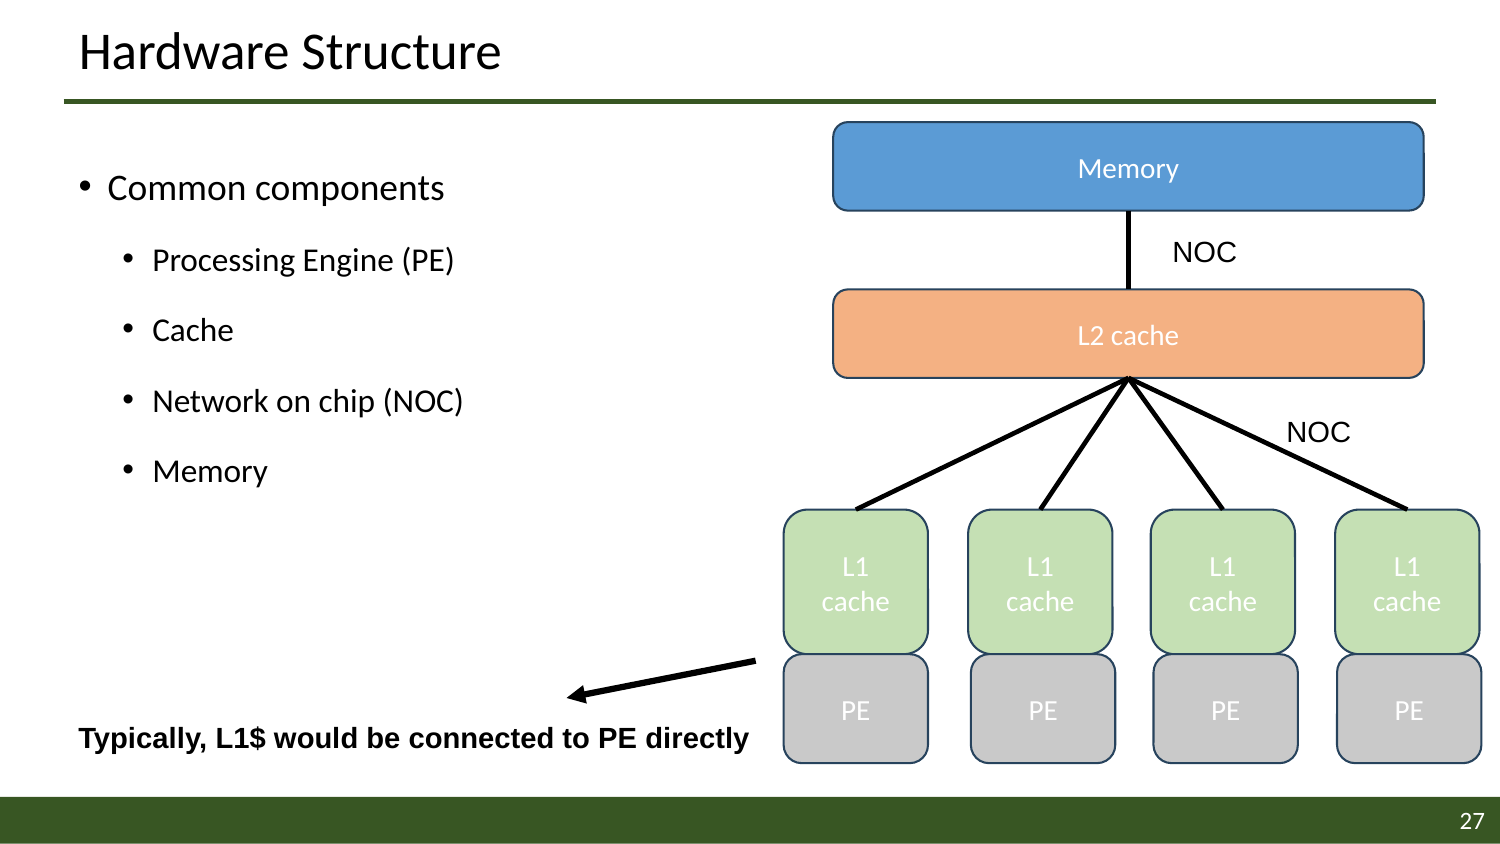

# Hardware Structure
Memory
Common components
Processing Engine (PE)
Cache
Network on chip (NOC)
Memory
NOC
L2 cache
NOC
L1 cache
L1 cache
L1 cache
L1 cache
PE
PE
PE
PE
Typically, L1$ would be connected to PE directly
27